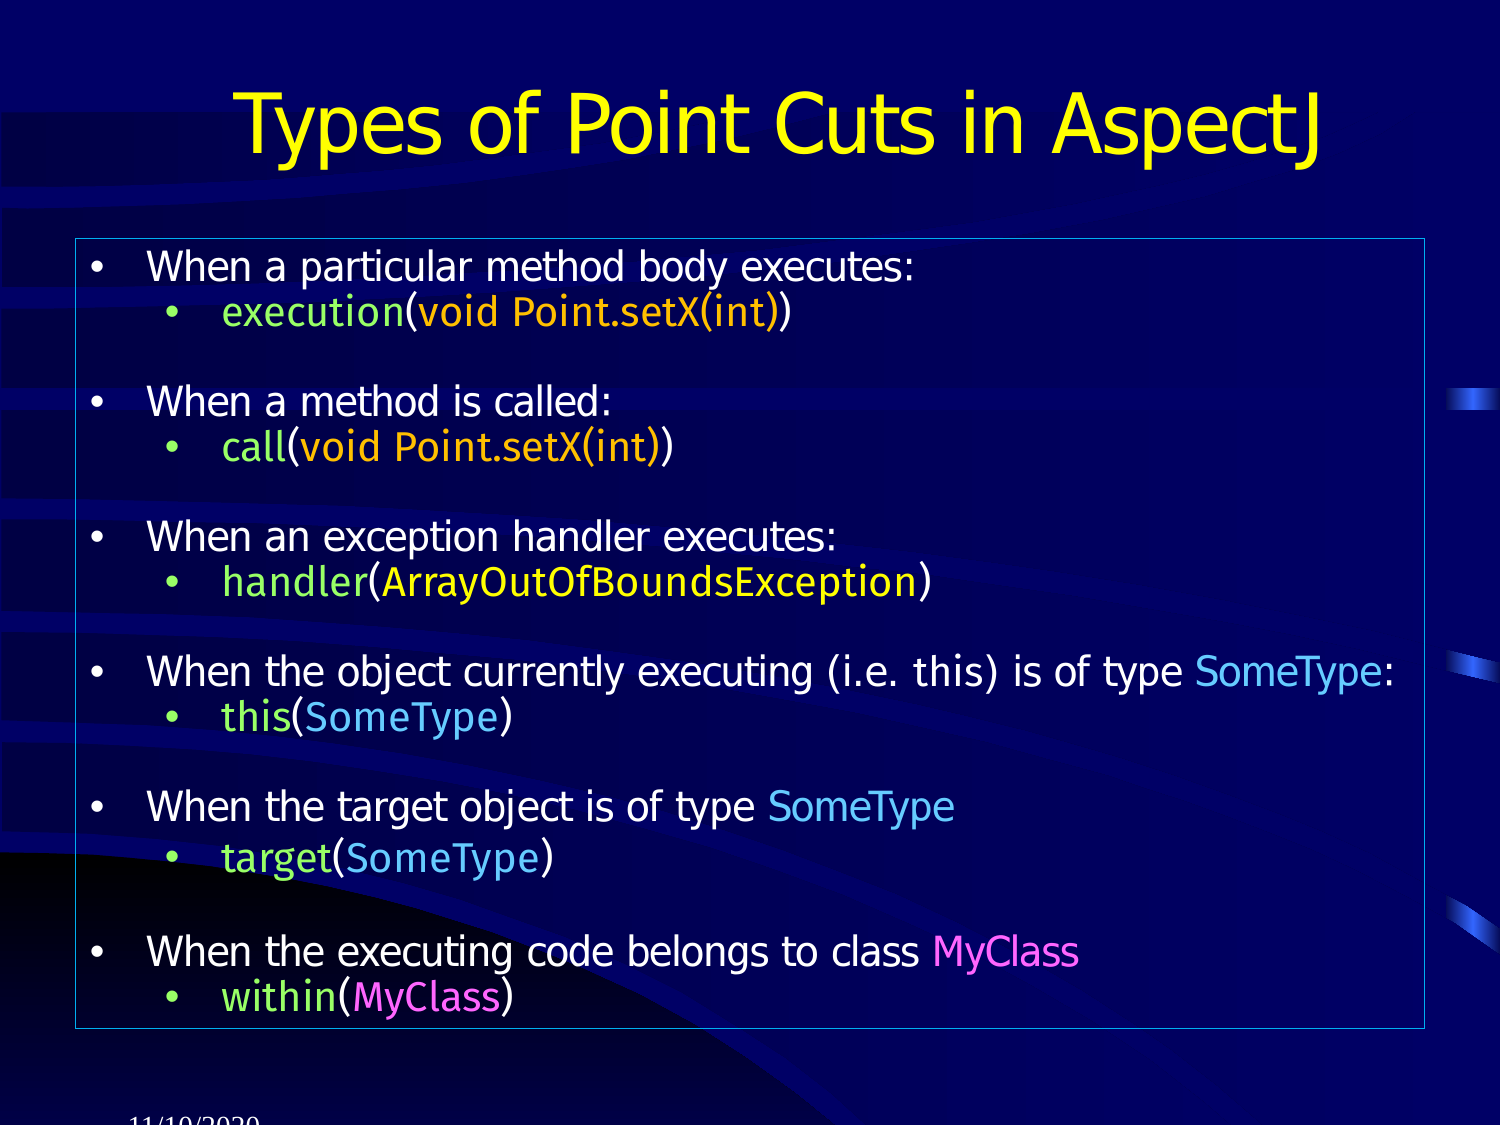

Types of Point Cuts in AspectJ
When a particular method body executes:
execution(void Point.setX(int))
When a method is called:
call(void Point.setX(int))
When an exception handler executes:
handler(ArrayOutOfBoundsException)
When the object currently executing (i.e. this) is of type SomeType:
this(SomeType)

When the target object is of type SomeType
target(SomeType)
When the executing code belongs to class MyClass
within(MyClass)
11/10/2020
27
CSE 410J and CSE 522